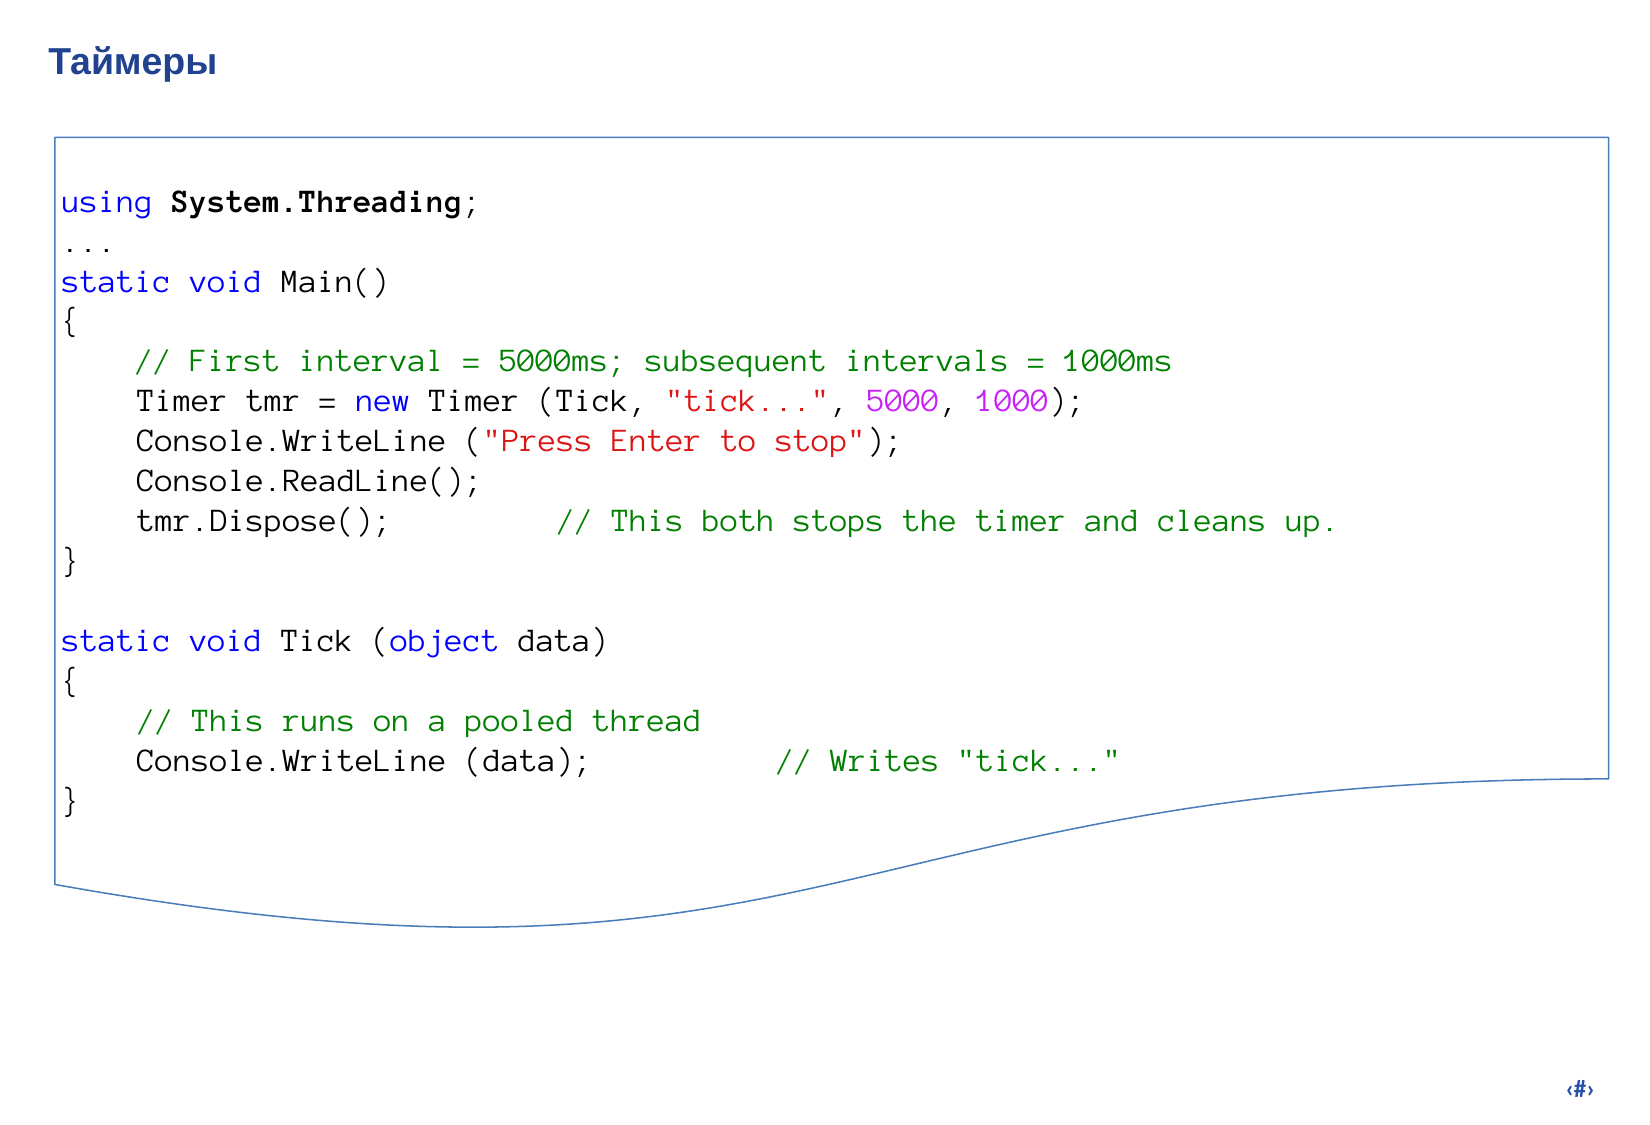

# Таймеры

using System.Threading;
...
static void Main()
{
    // First interval = 5000ms; subsequent intervals = 1000ms
Timer tmr = new Timer (Tick, "tick...", 5000, 1000);
Console.WriteLine ("Press Enter to stop");
Console.ReadLine();
tmr.Dispose();         // This both stops the timer and cleans up.
}

static void Tick (object data)
{
// This runs on a pooled thread
Console.WriteLine (data);          // Writes "tick..."
}